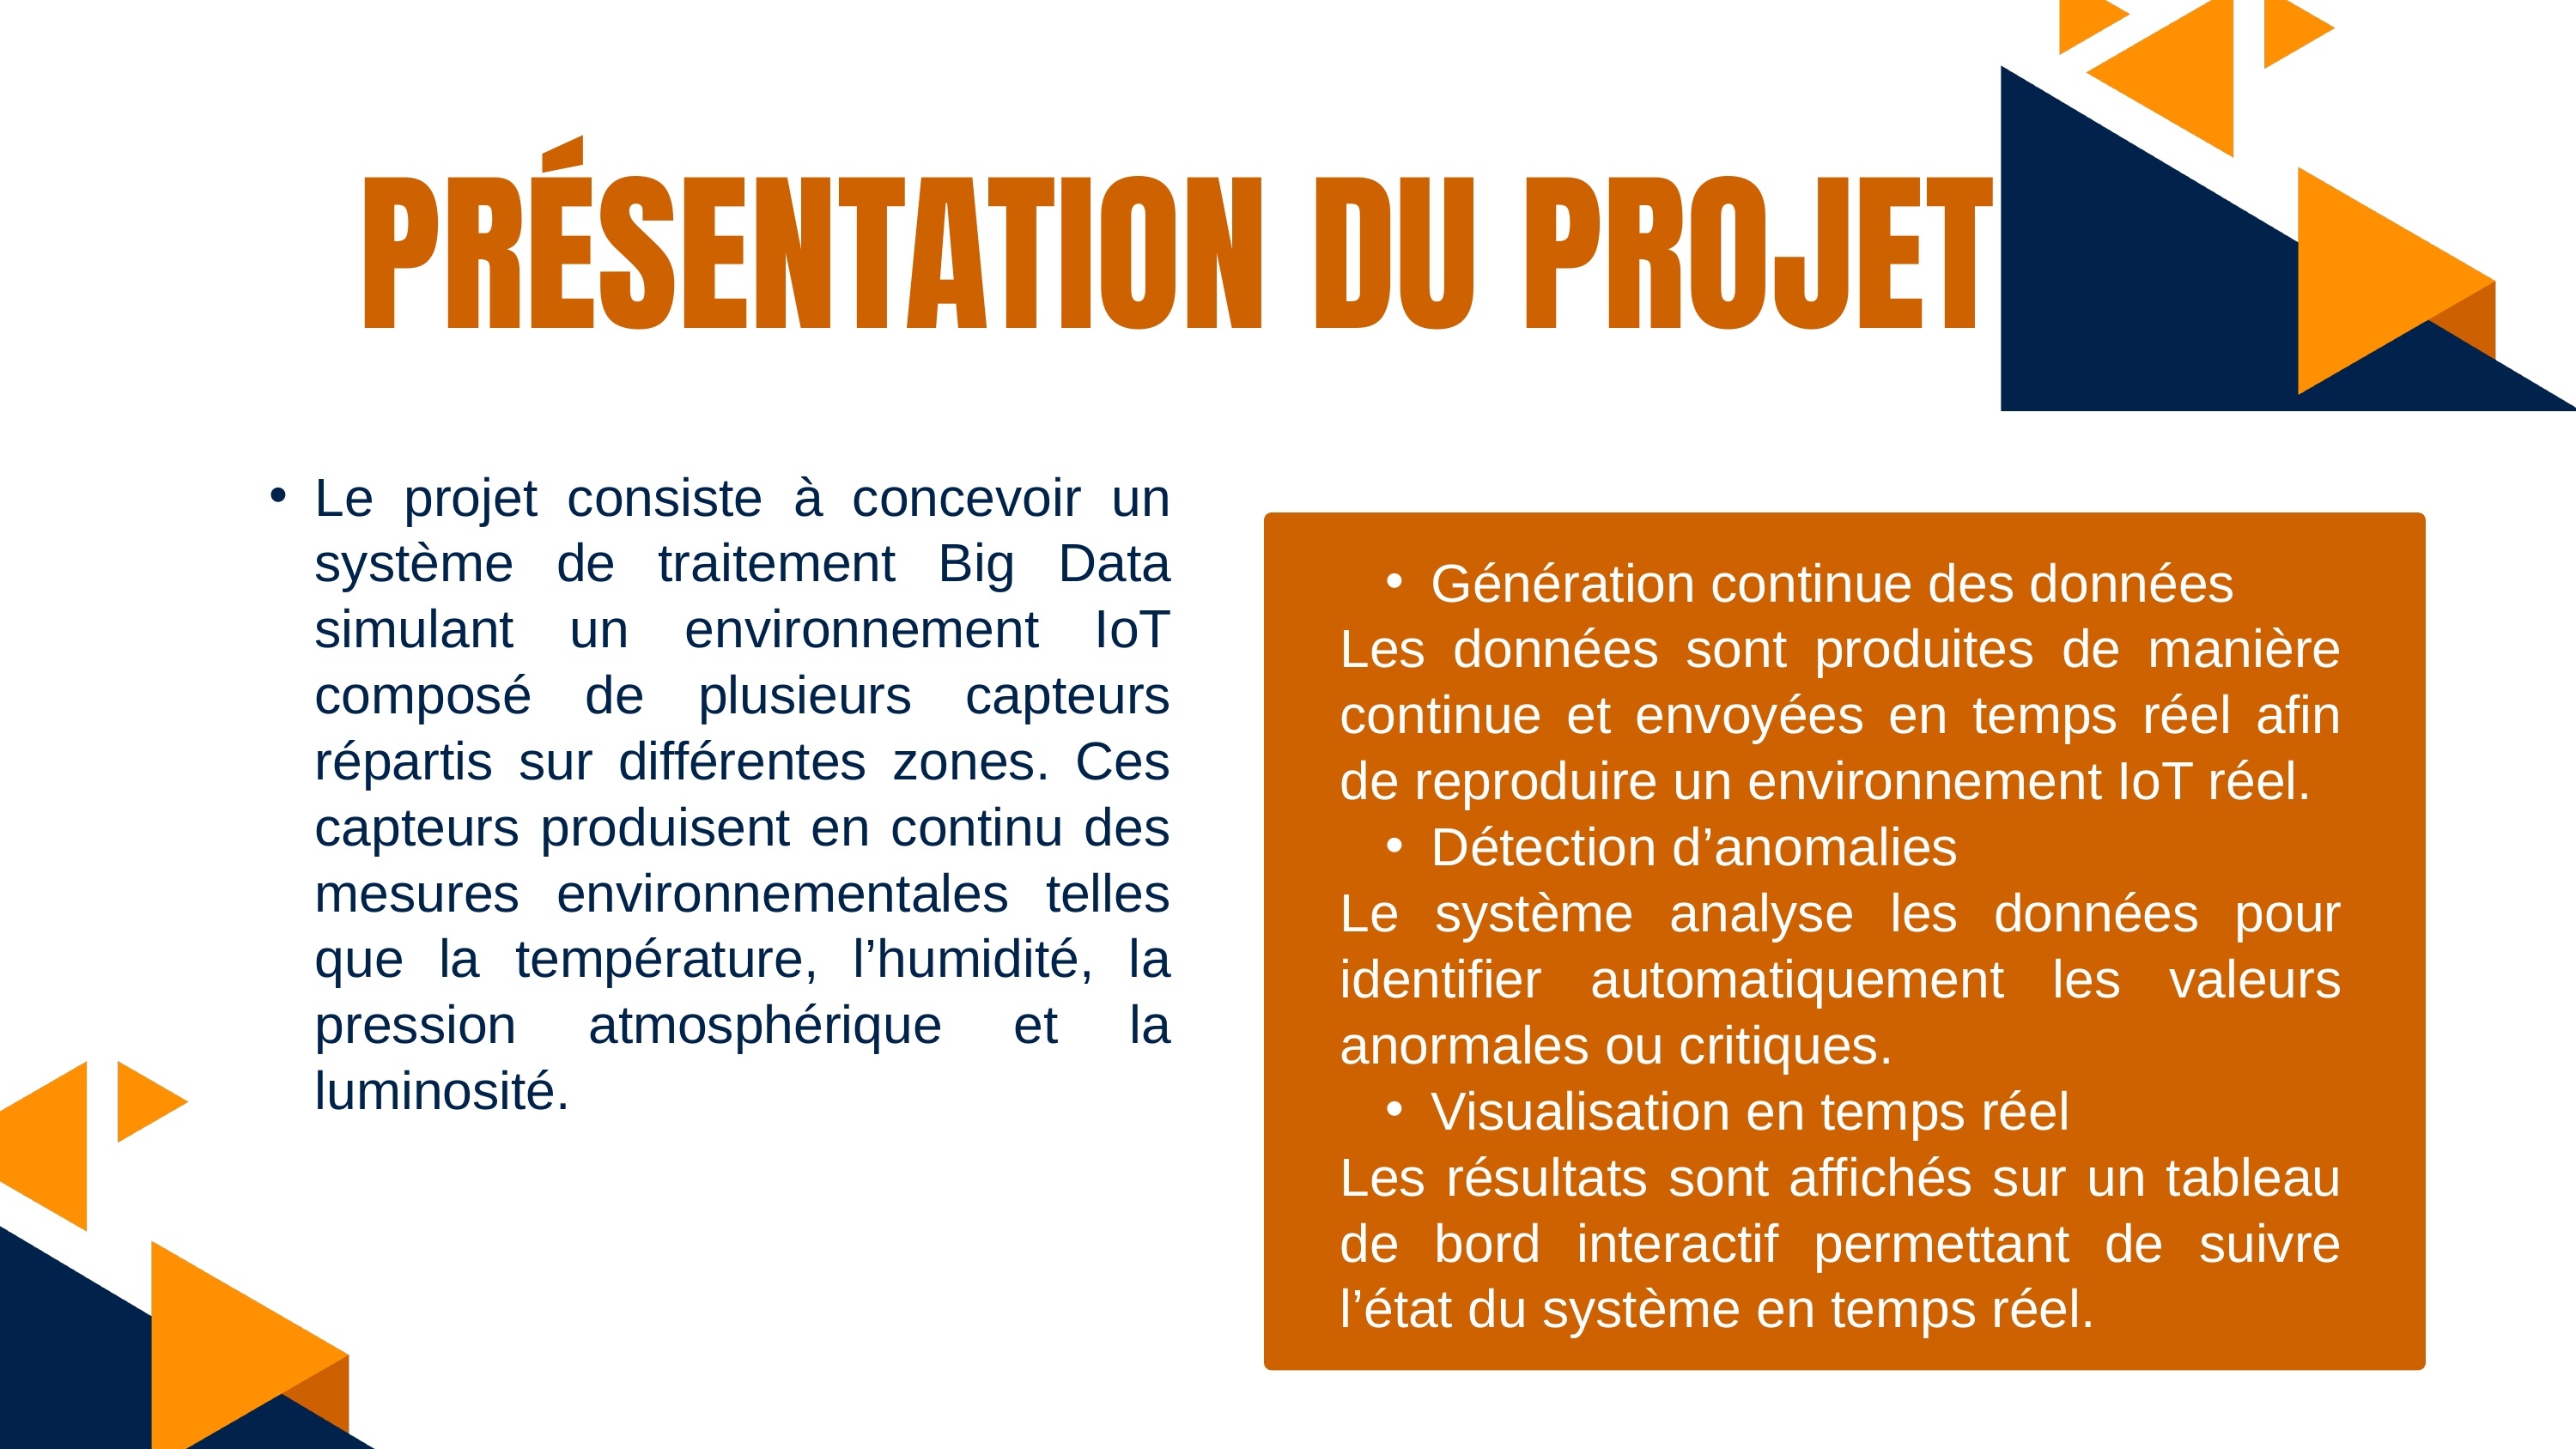

PRÉSENTATION DU PROJET
Le projet consiste à concevoir un système de traitement Big Data simulant un environnement IoT composé de plusieurs capteurs répartis sur différentes zones. Ces capteurs produisent en continu des mesures environnementales telles que la température, l’humidité, la pression atmosphérique et la luminosité.

Génération continue des données
Les données sont produites de manière continue et envoyées en temps réel afin de reproduire un environnement IoT réel.
Détection d’anomalies
Le système analyse les données pour identifier automatiquement les valeurs anormales ou critiques.
Visualisation en temps réel
Les résultats sont affichés sur un tableau de bord interactif permettant de suivre l’état du système en temps réel.